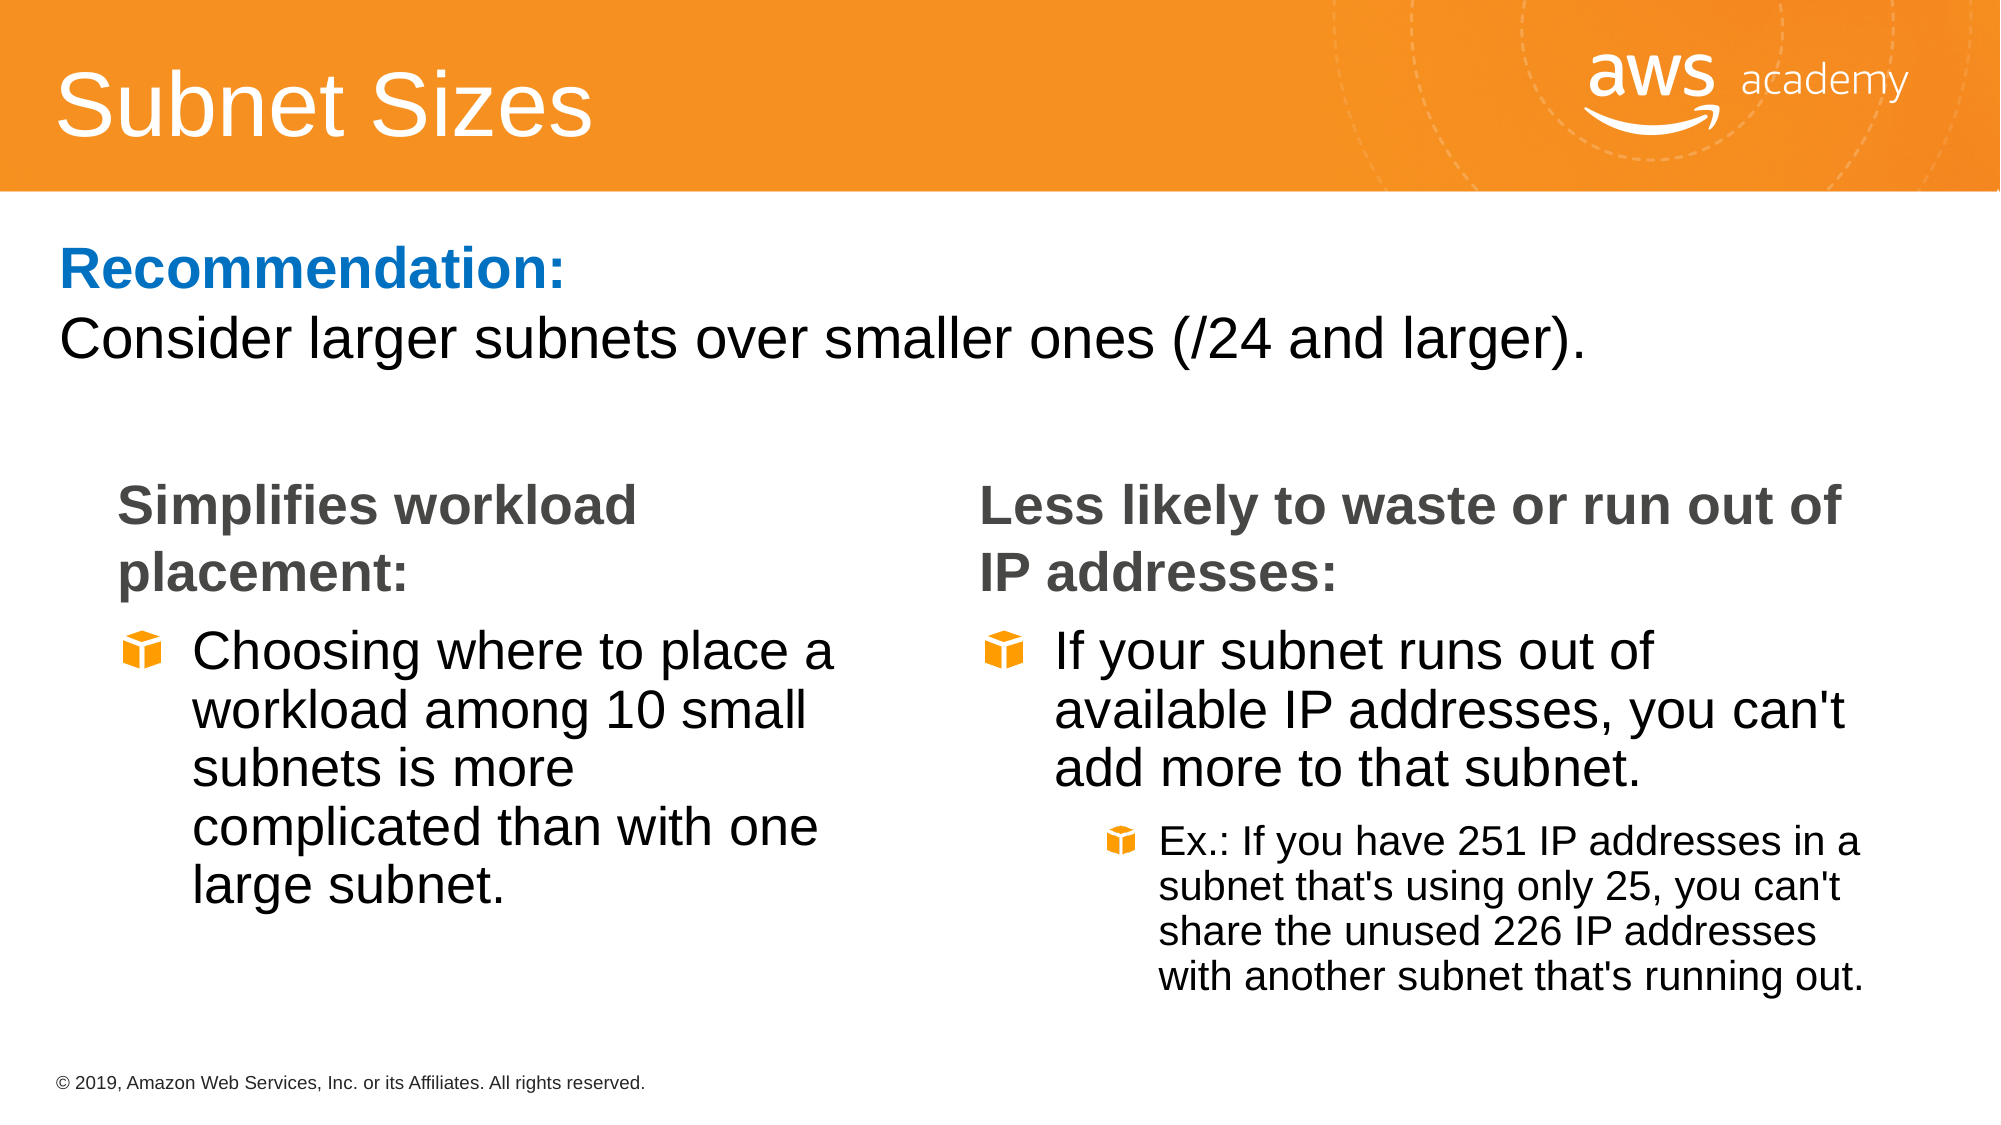

# Subnet Sizes
Recommendation:
Consider larger subnets over smaller ones (/24 and larger).
Simplifies workload placement:
Choosing where to place a workload among 10 small subnets is more complicated than with one large subnet.
Less likely to waste or run out of IP addresses:
If your subnet runs out of available IP addresses, you can't add more to that subnet.
Ex.: If you have 251 IP addresses in a subnet that's using only 25, you can't share the unused 226 IP addresses with another subnet that's running out.